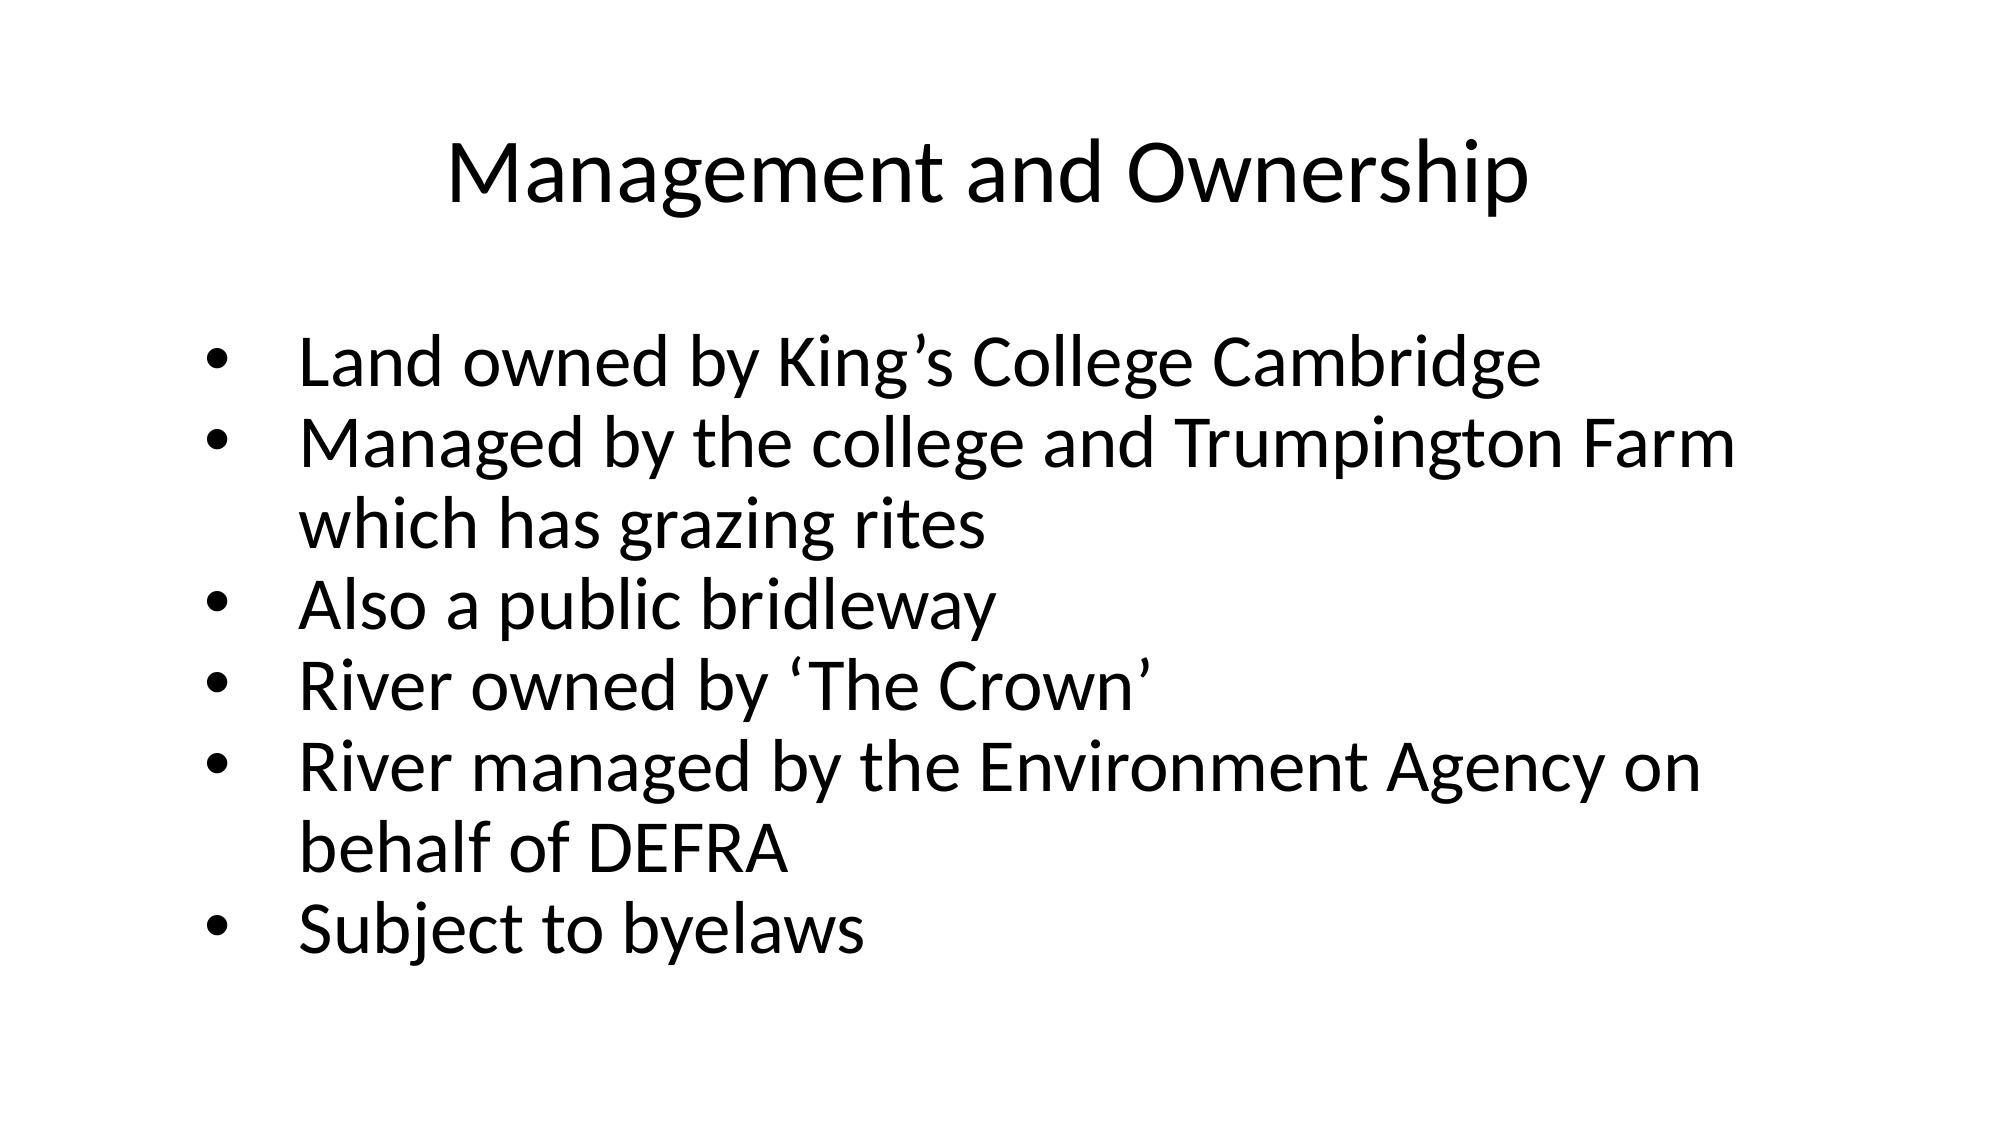

# Management and Ownership
Land owned by King’s College Cambridge
Managed by the college and Trumpington Farm which has grazing rites
Also a public bridleway
River owned by ‘The Crown’
River managed by the Environment Agency on behalf of DEFRA
Subject to byelaws